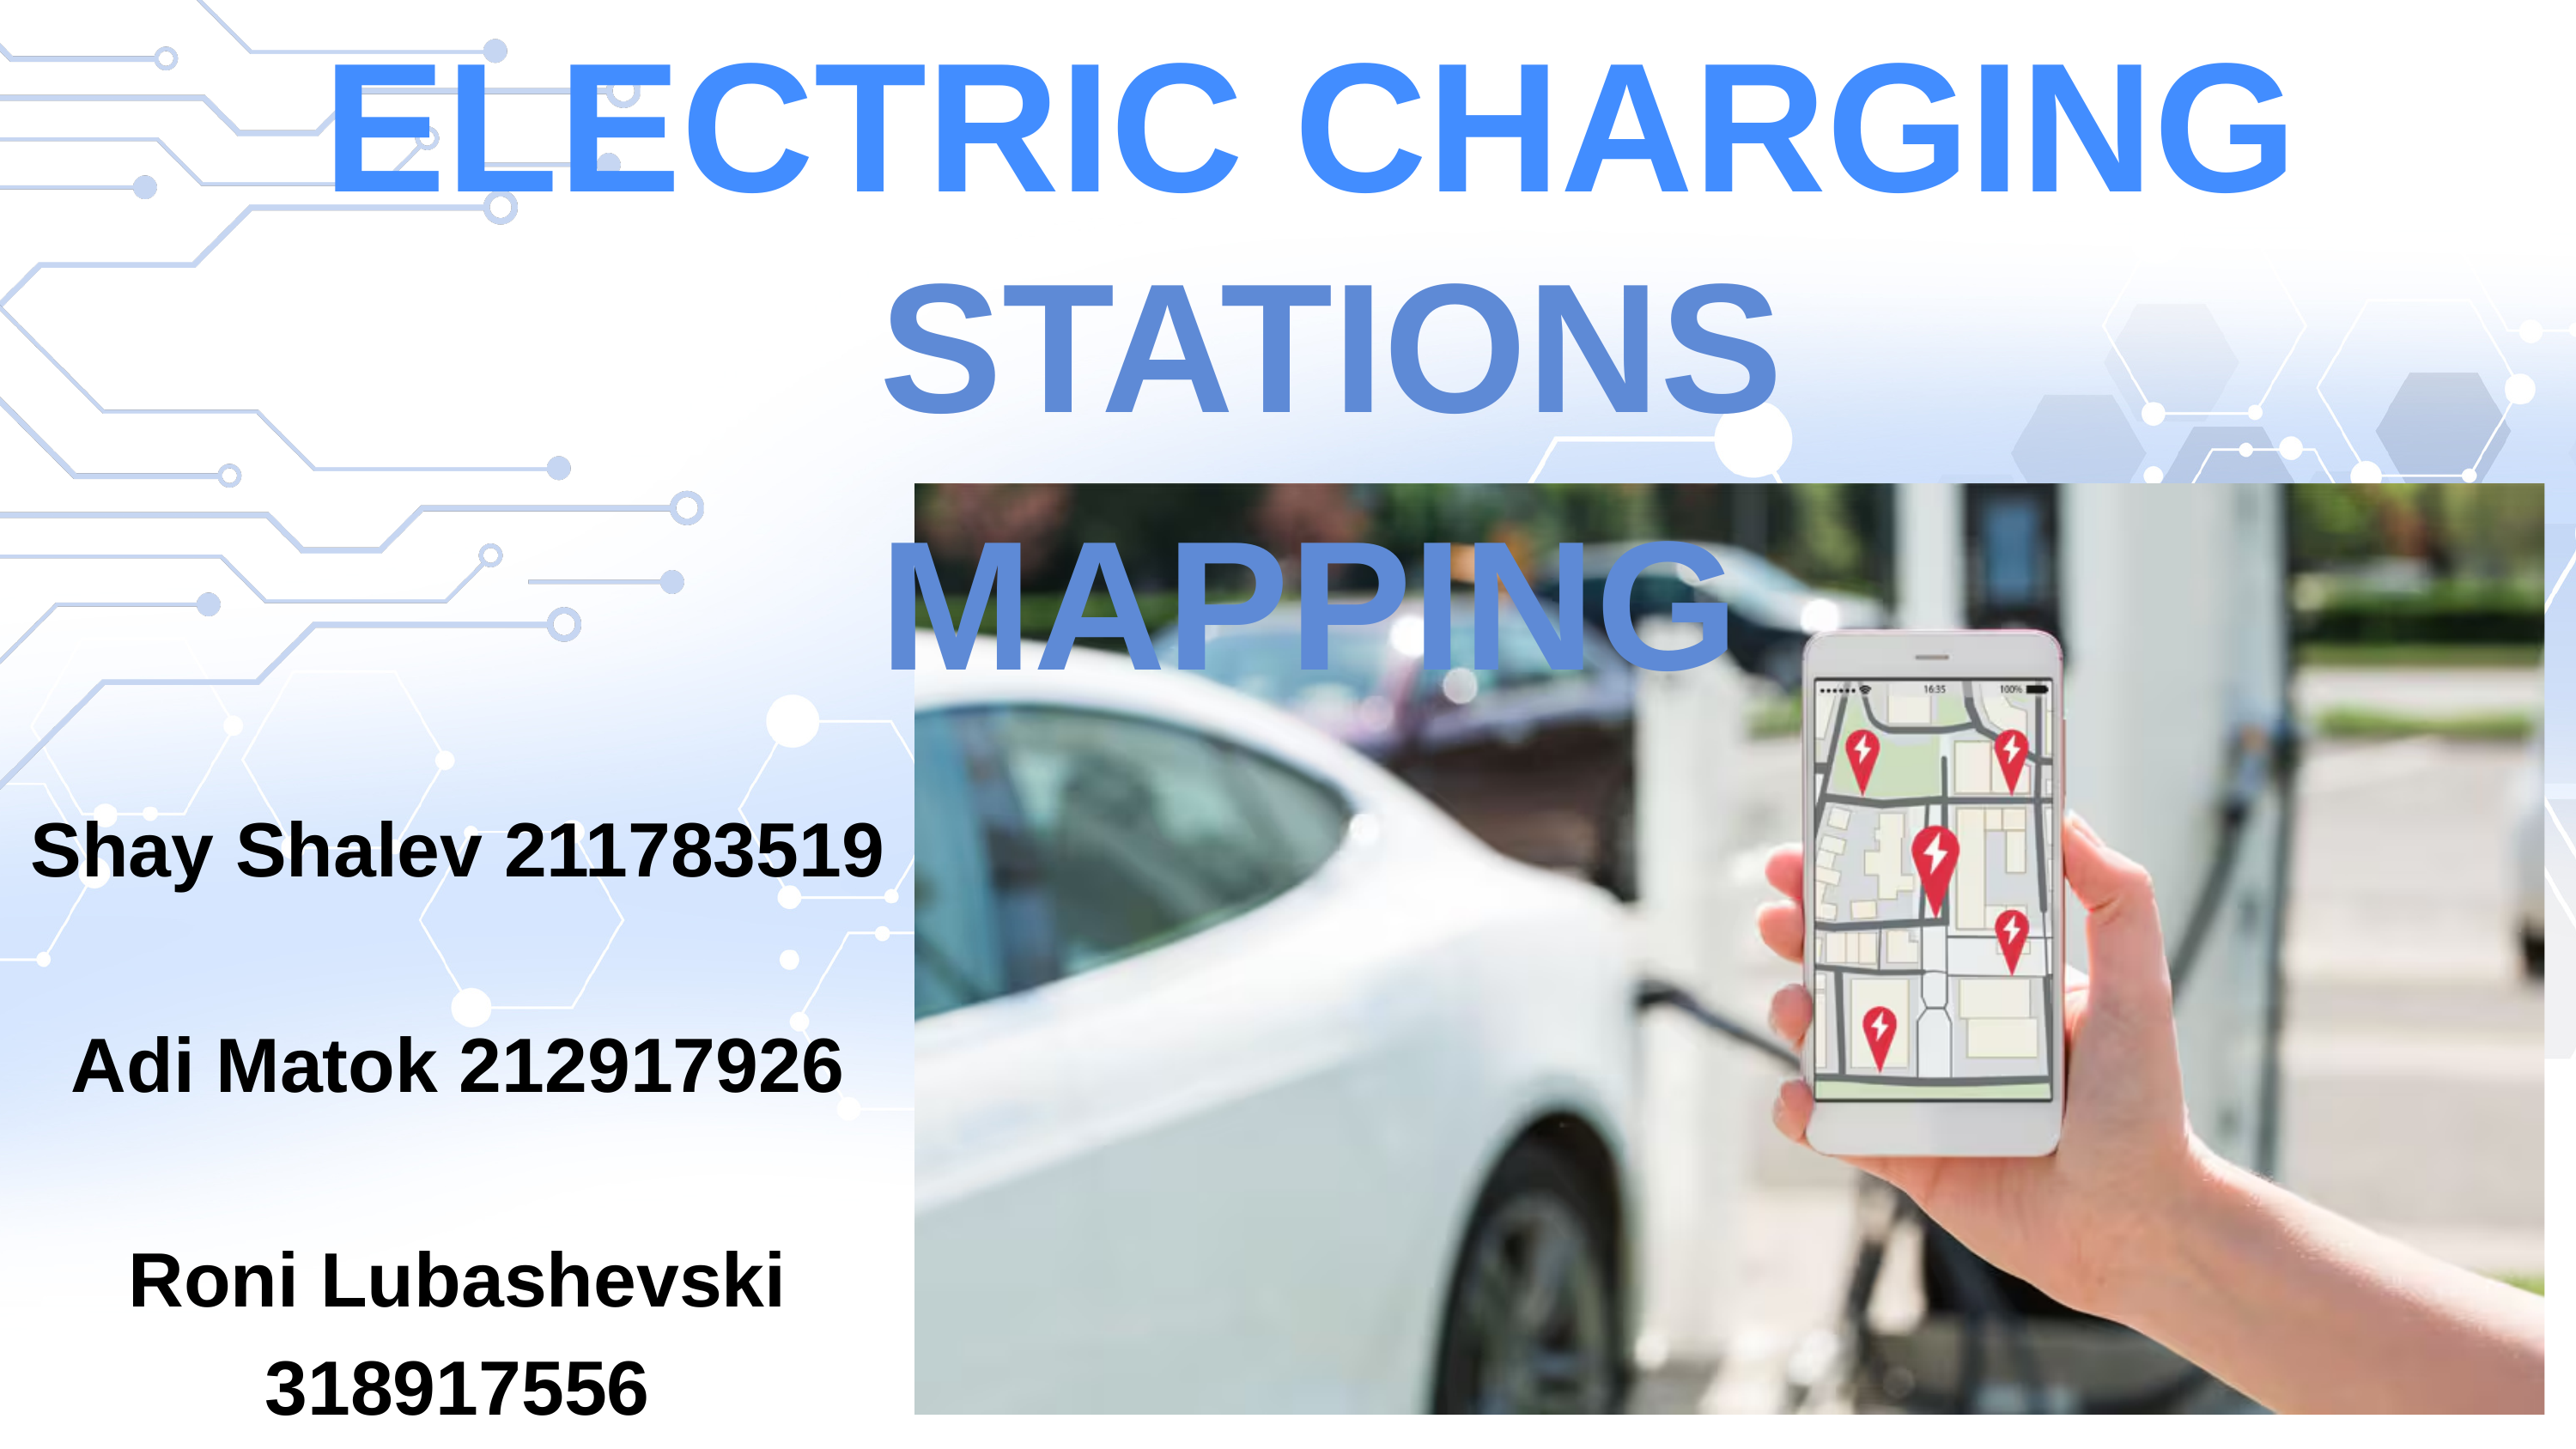

ELECTRIC CHARGING
STATIONS MAPPING

Shay Shalev 211783519

Adi Matok 212917926

Roni Lubashevski 318917556